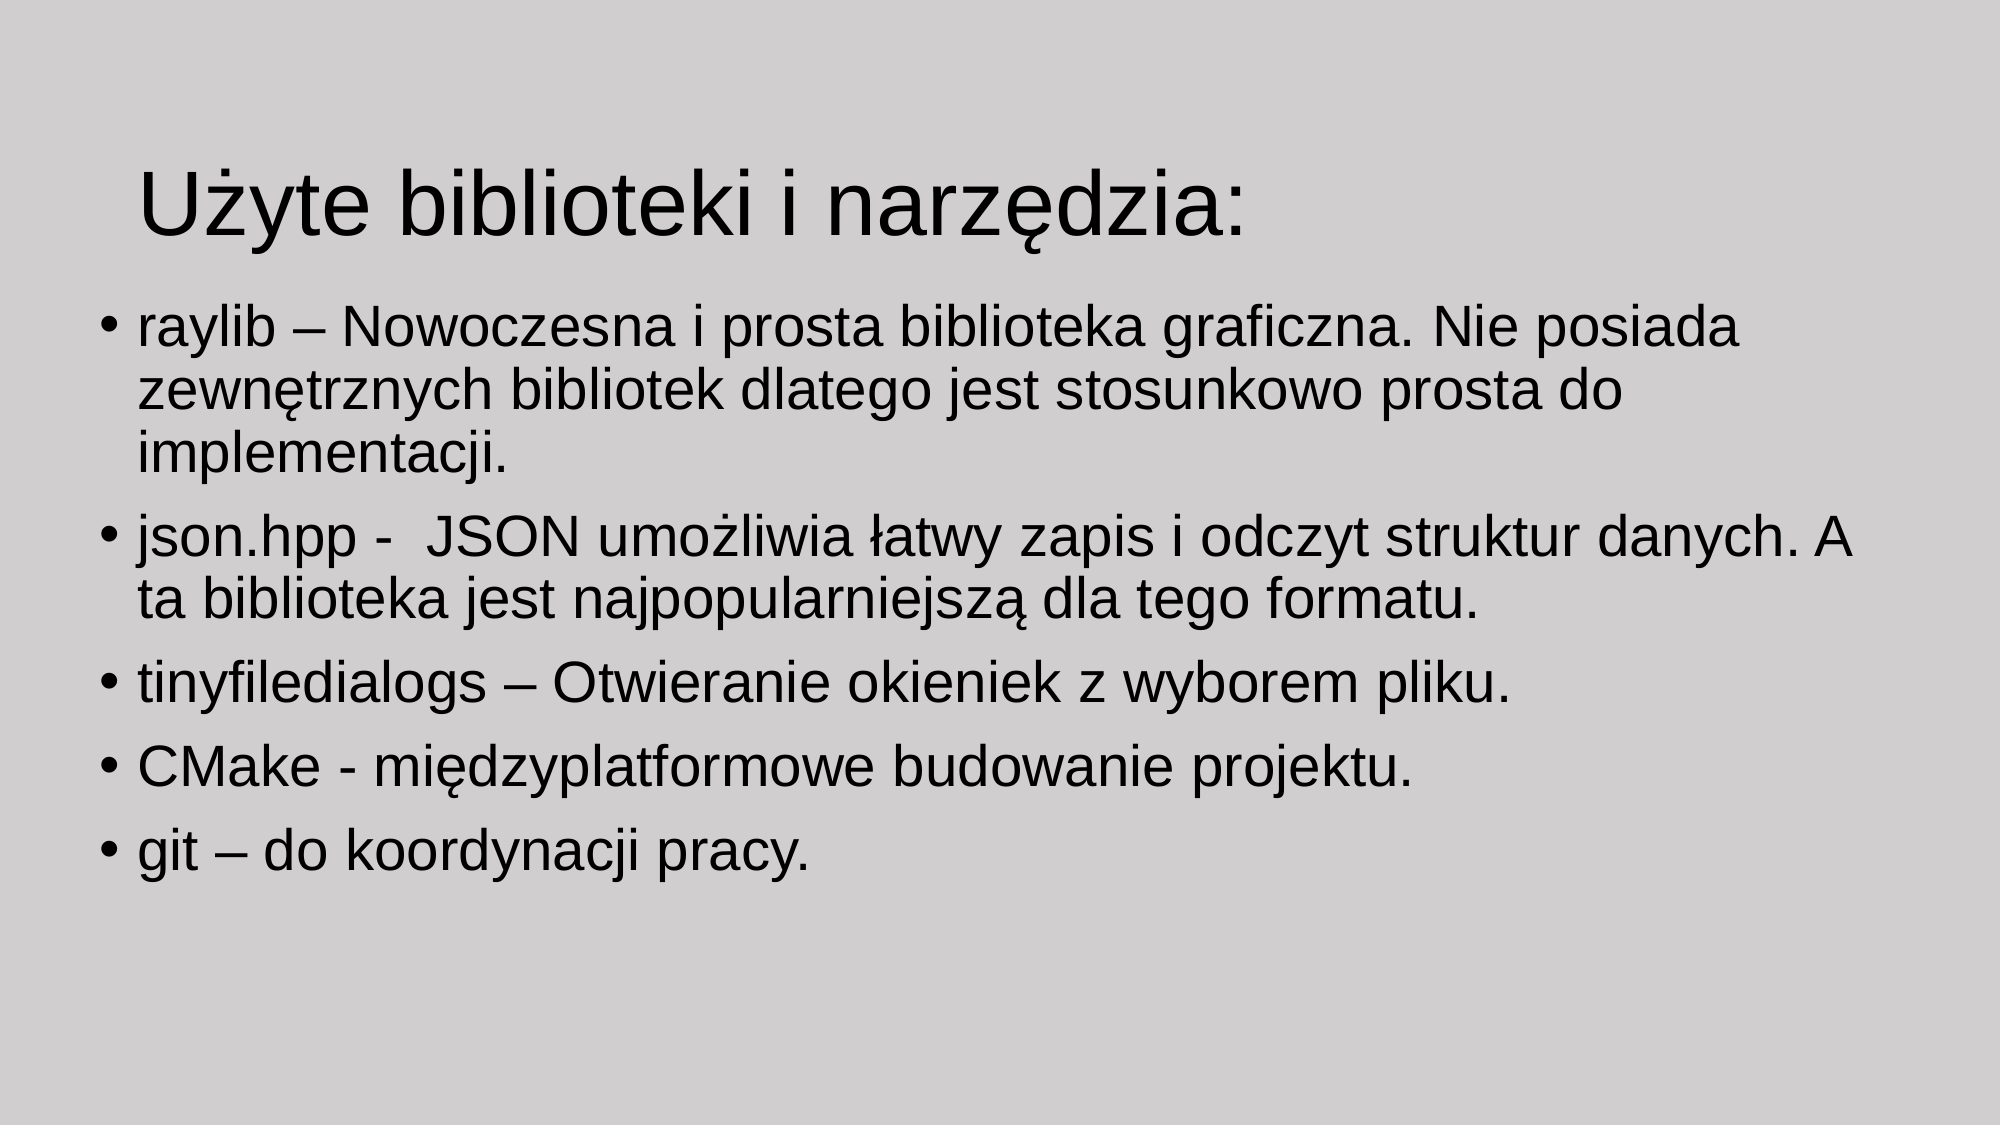

# Użyte biblioteki i narzędzia:
raylib – Nowoczesna i prosta biblioteka graficzna. Nie posiada zewnętrznych bibliotek dlatego jest stosunkowo prosta do implementacji.
json.hpp -  JSON umożliwia łatwy zapis i odczyt struktur danych. A ta biblioteka jest najpopularniejszą dla tego formatu.
tinyfiledialogs – Otwieranie okieniek z wyborem pliku.
CMake - międzyplatformowe budowanie projektu.
git – do koordynacji pracy.